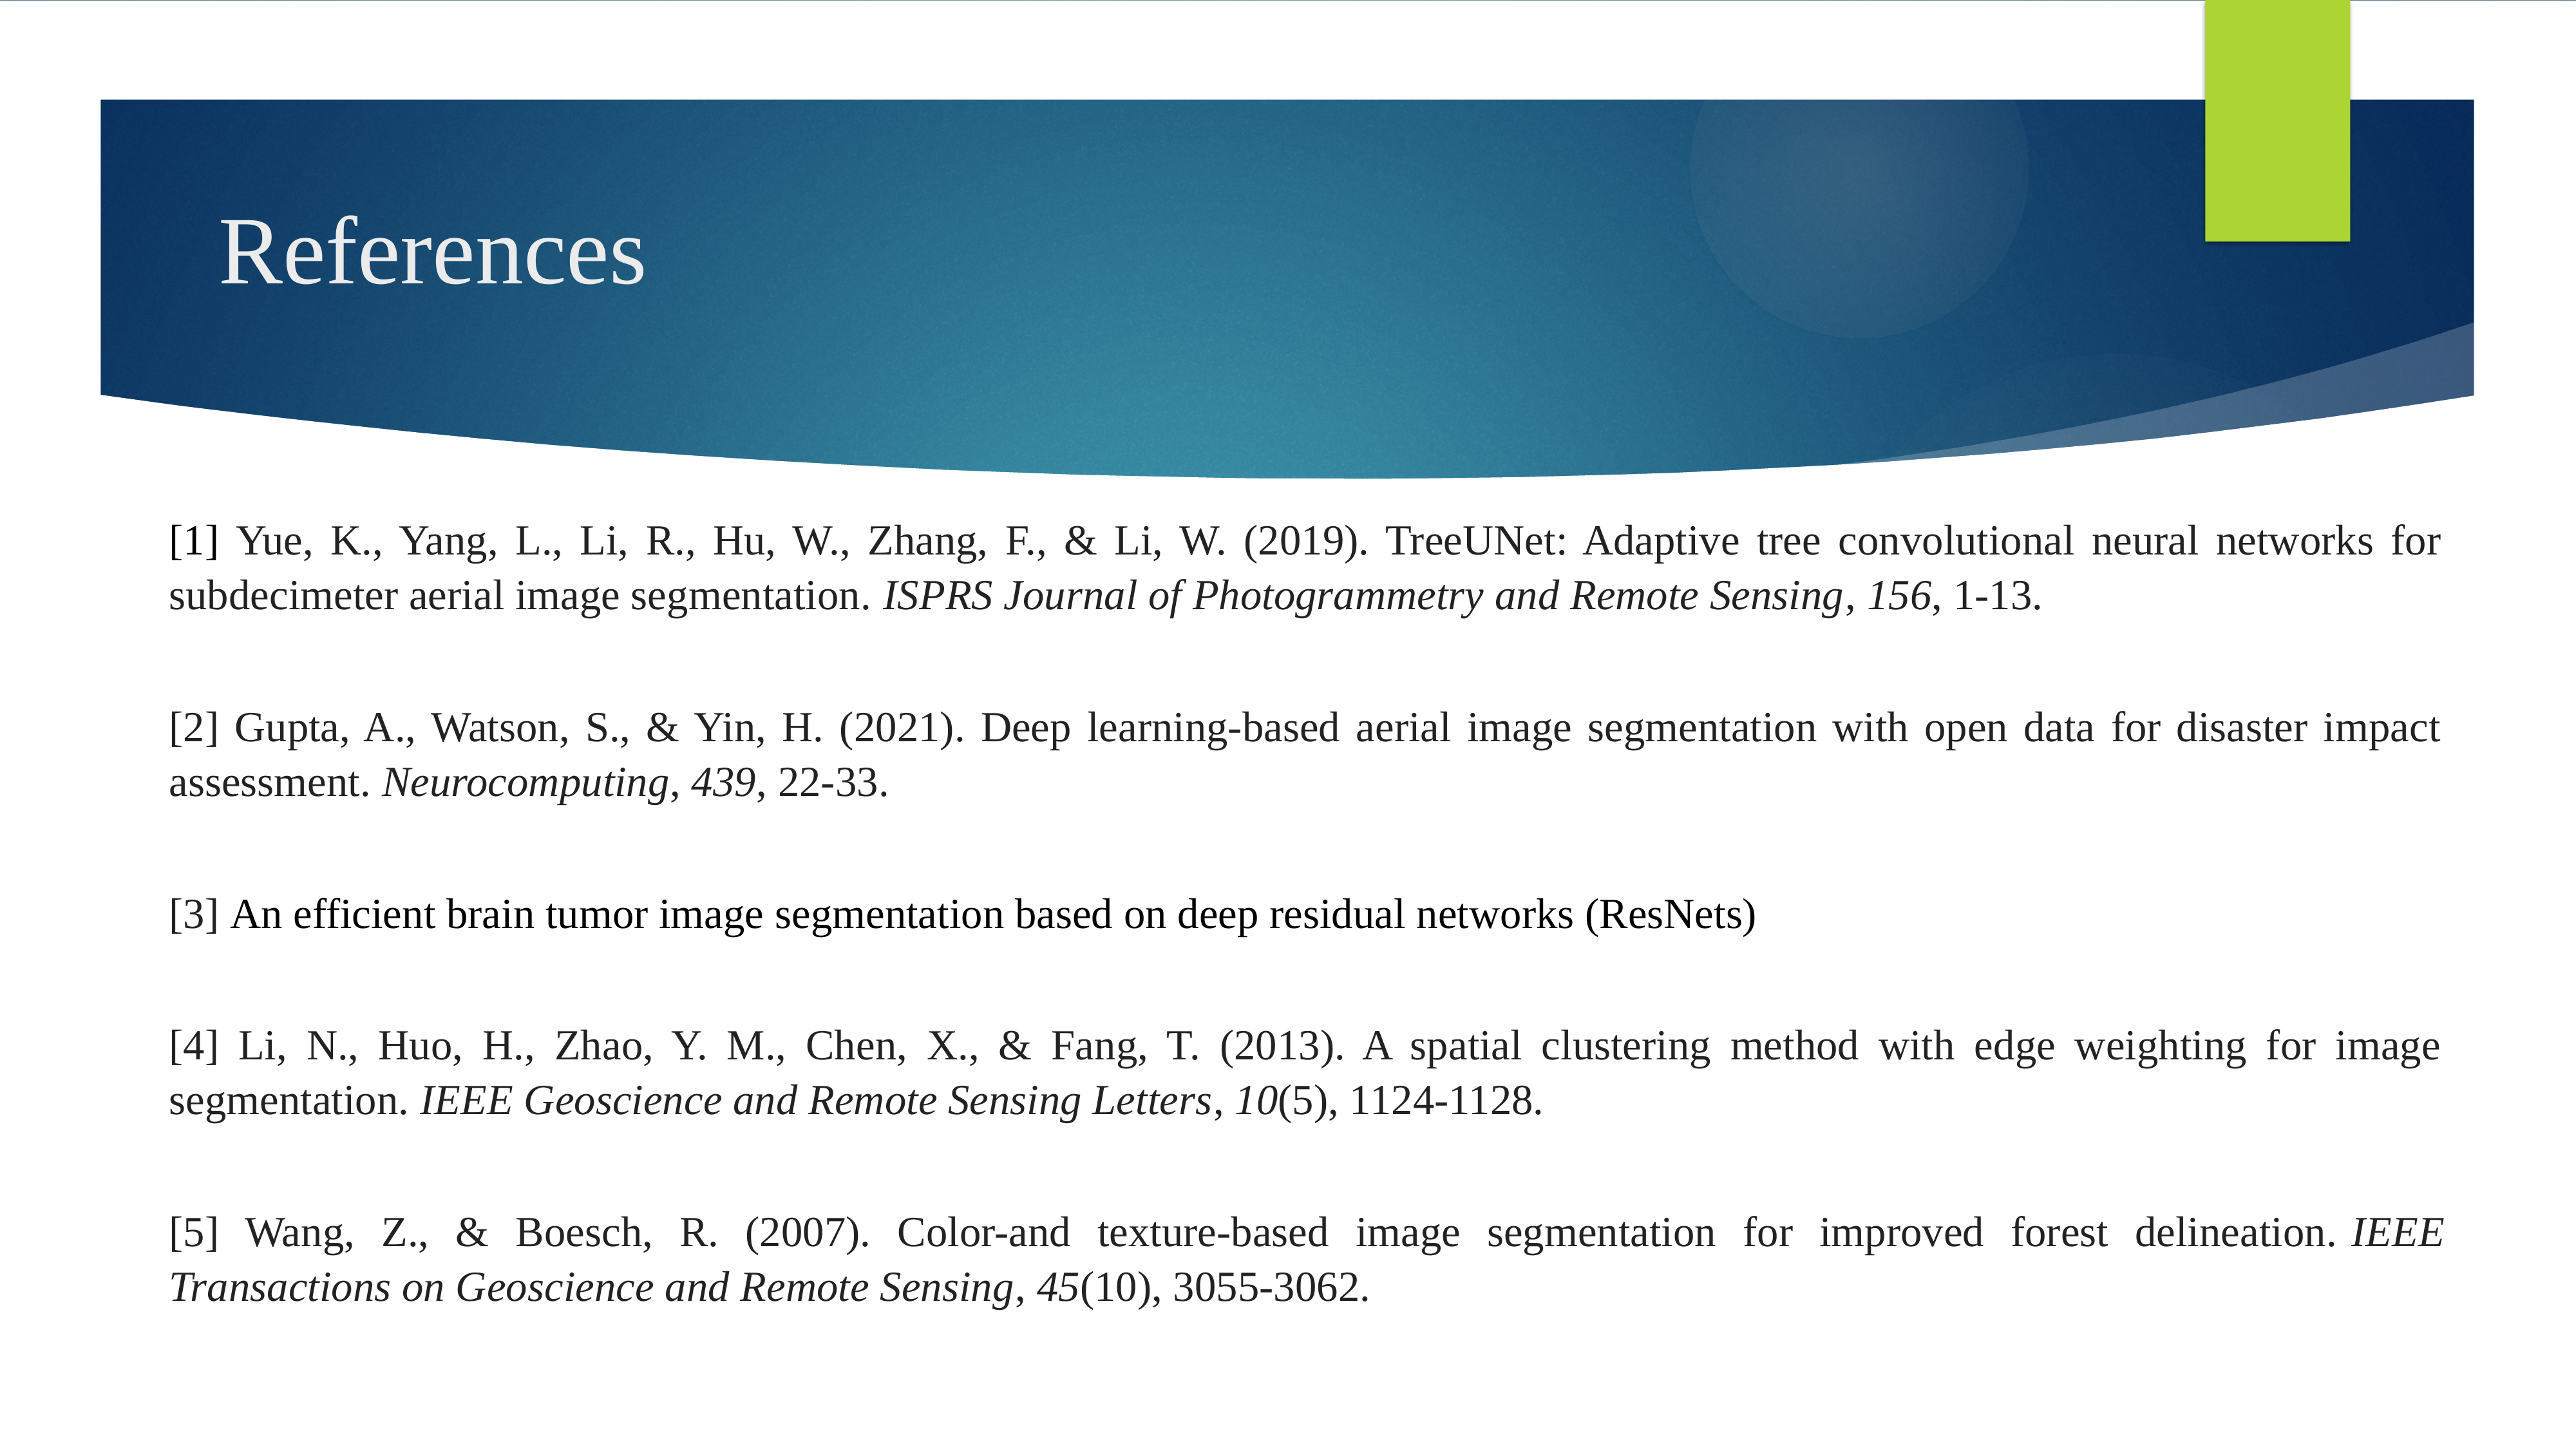

References
[1] Yue, K., Yang, L., Li, R., Hu, W., Zhang, F., & Li, W. (2019). TreeUNet: Adaptive tree convolutional neural networks for subdecimeter aerial image segmentation. ISPRS Journal of Photogrammetry and Remote Sensing, 156, 1-13.

[2] Gupta, A., Watson, S., & Yin, H. (2021). Deep learning-based aerial image segmentation with open data for disaster impact assessment. Neurocomputing, 439, 22-33.

[3] An efficient brain tumor image segmentation based on deep residual networks (ResNets)

[4] Li, N., Huo, H., Zhao, Y. M., Chen, X., & Fang, T. (2013). A spatial clustering method with edge weighting for image segmentation. IEEE Geoscience and Remote Sensing Letters, 10(5), 1124-1128.

[5] Wang, Z., & Boesch, R. (2007). Color-and texture-based image segmentation for improved forest delineation. IEEE Transactions on Geoscience and Remote Sensing, 45(10), 3055-3062.